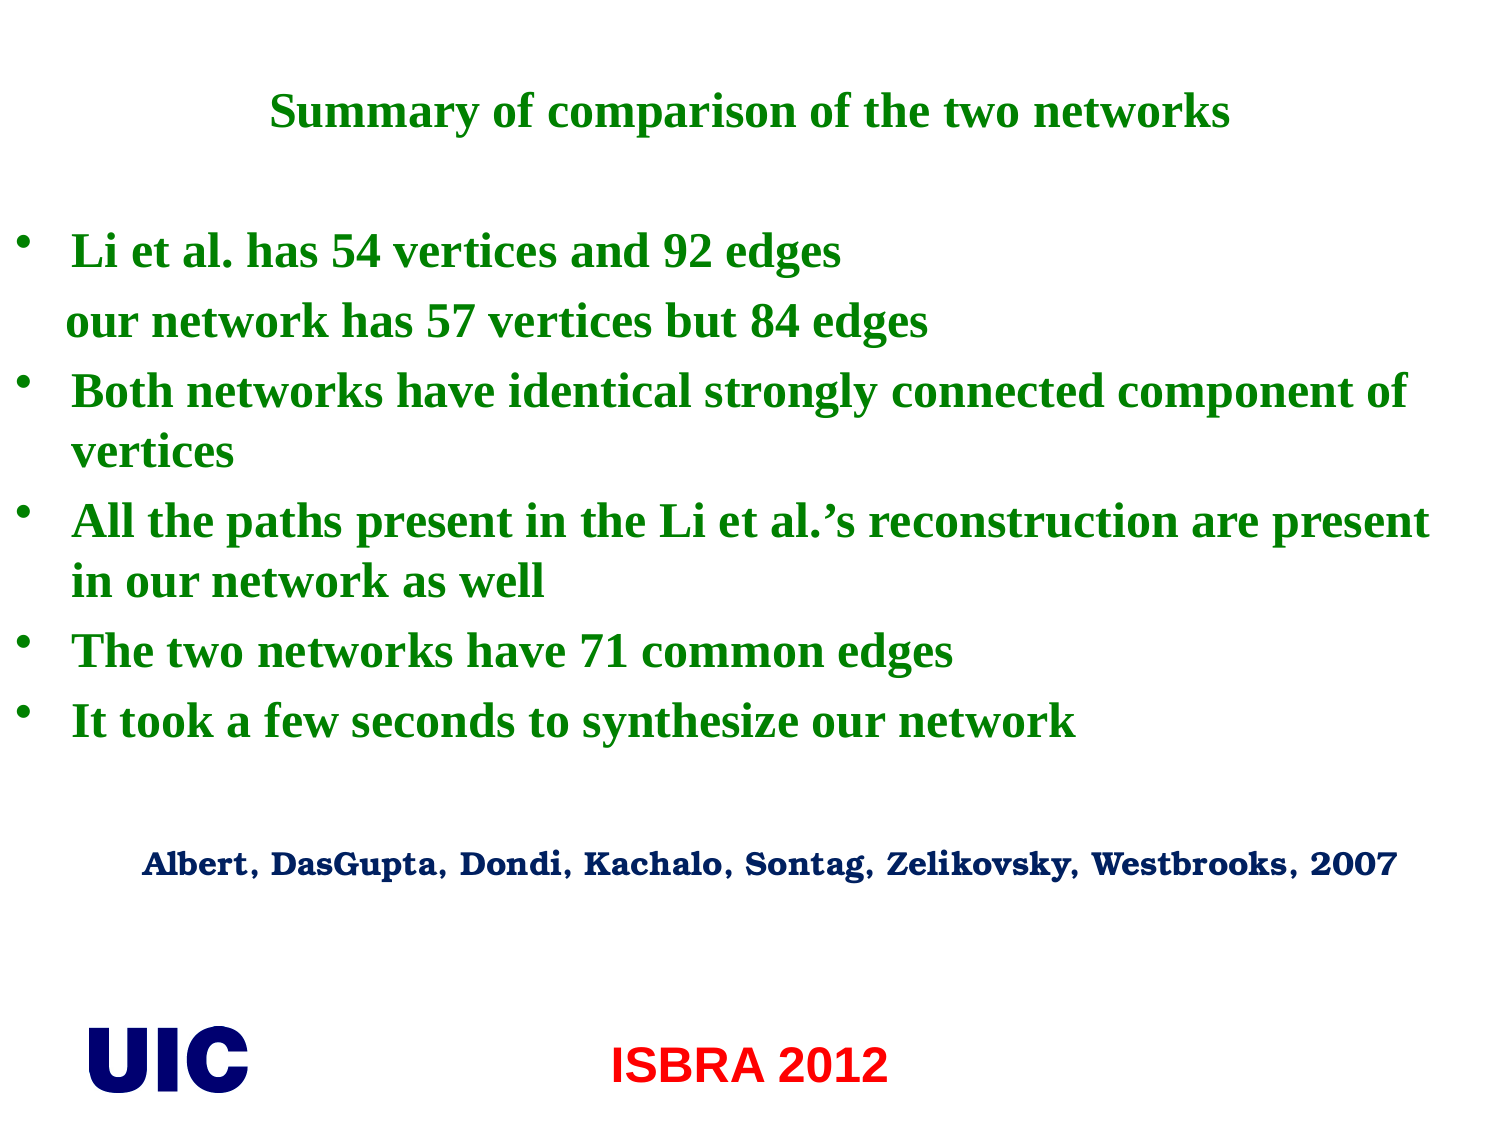

Summary of comparison of the two networks

Li et al. has 54 vertices and 92 edges
    our network has 57 vertices but 84 edges
Both networks have identical strongly connected component of vertices
All the paths present in the Li et al.’s reconstruction are present in our network as well
The two networks have 71 common edges
It took a few seconds to synthesize our network

Albert, DasGupta, Dondi, Kachalo, Sontag, Zelikovsky, Westbrooks, 2007
ISBRA 2012